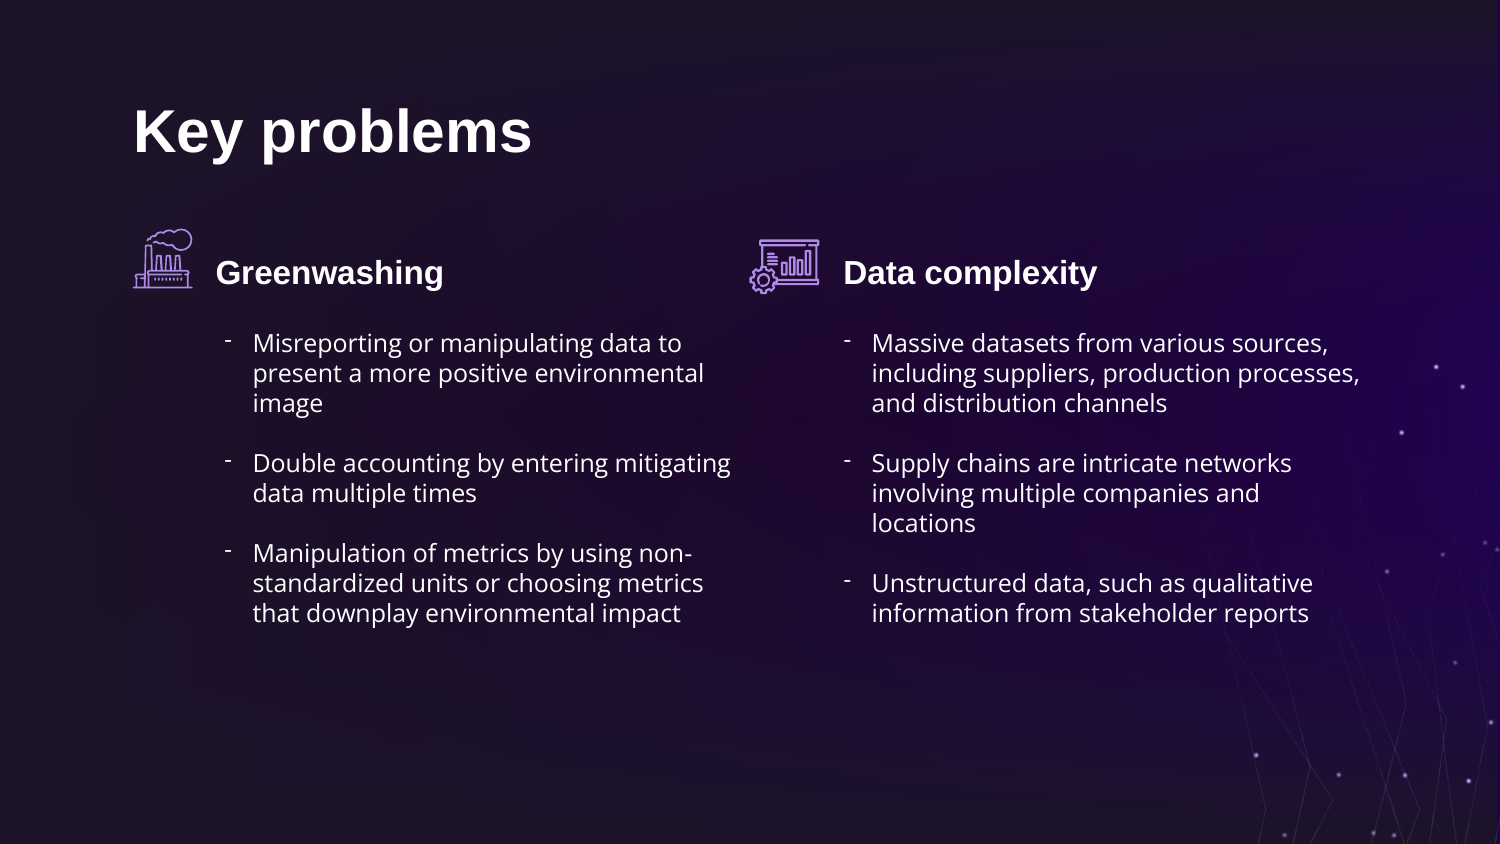

# Key problems
Greenwashing
Data complexity

Misreporting or manipulating data to present a more positive environmental image

Double accounting by entering mitigating data multiple times

Manipulation of metrics by using non-standardized units or choosing metrics that downplay environmental impact
Massive datasets from various sources, including suppliers, production processes, and distribution channels

Supply chains are intricate networks involving multiple companies and locations

Unstructured data, such as qualitative information from stakeholder reports